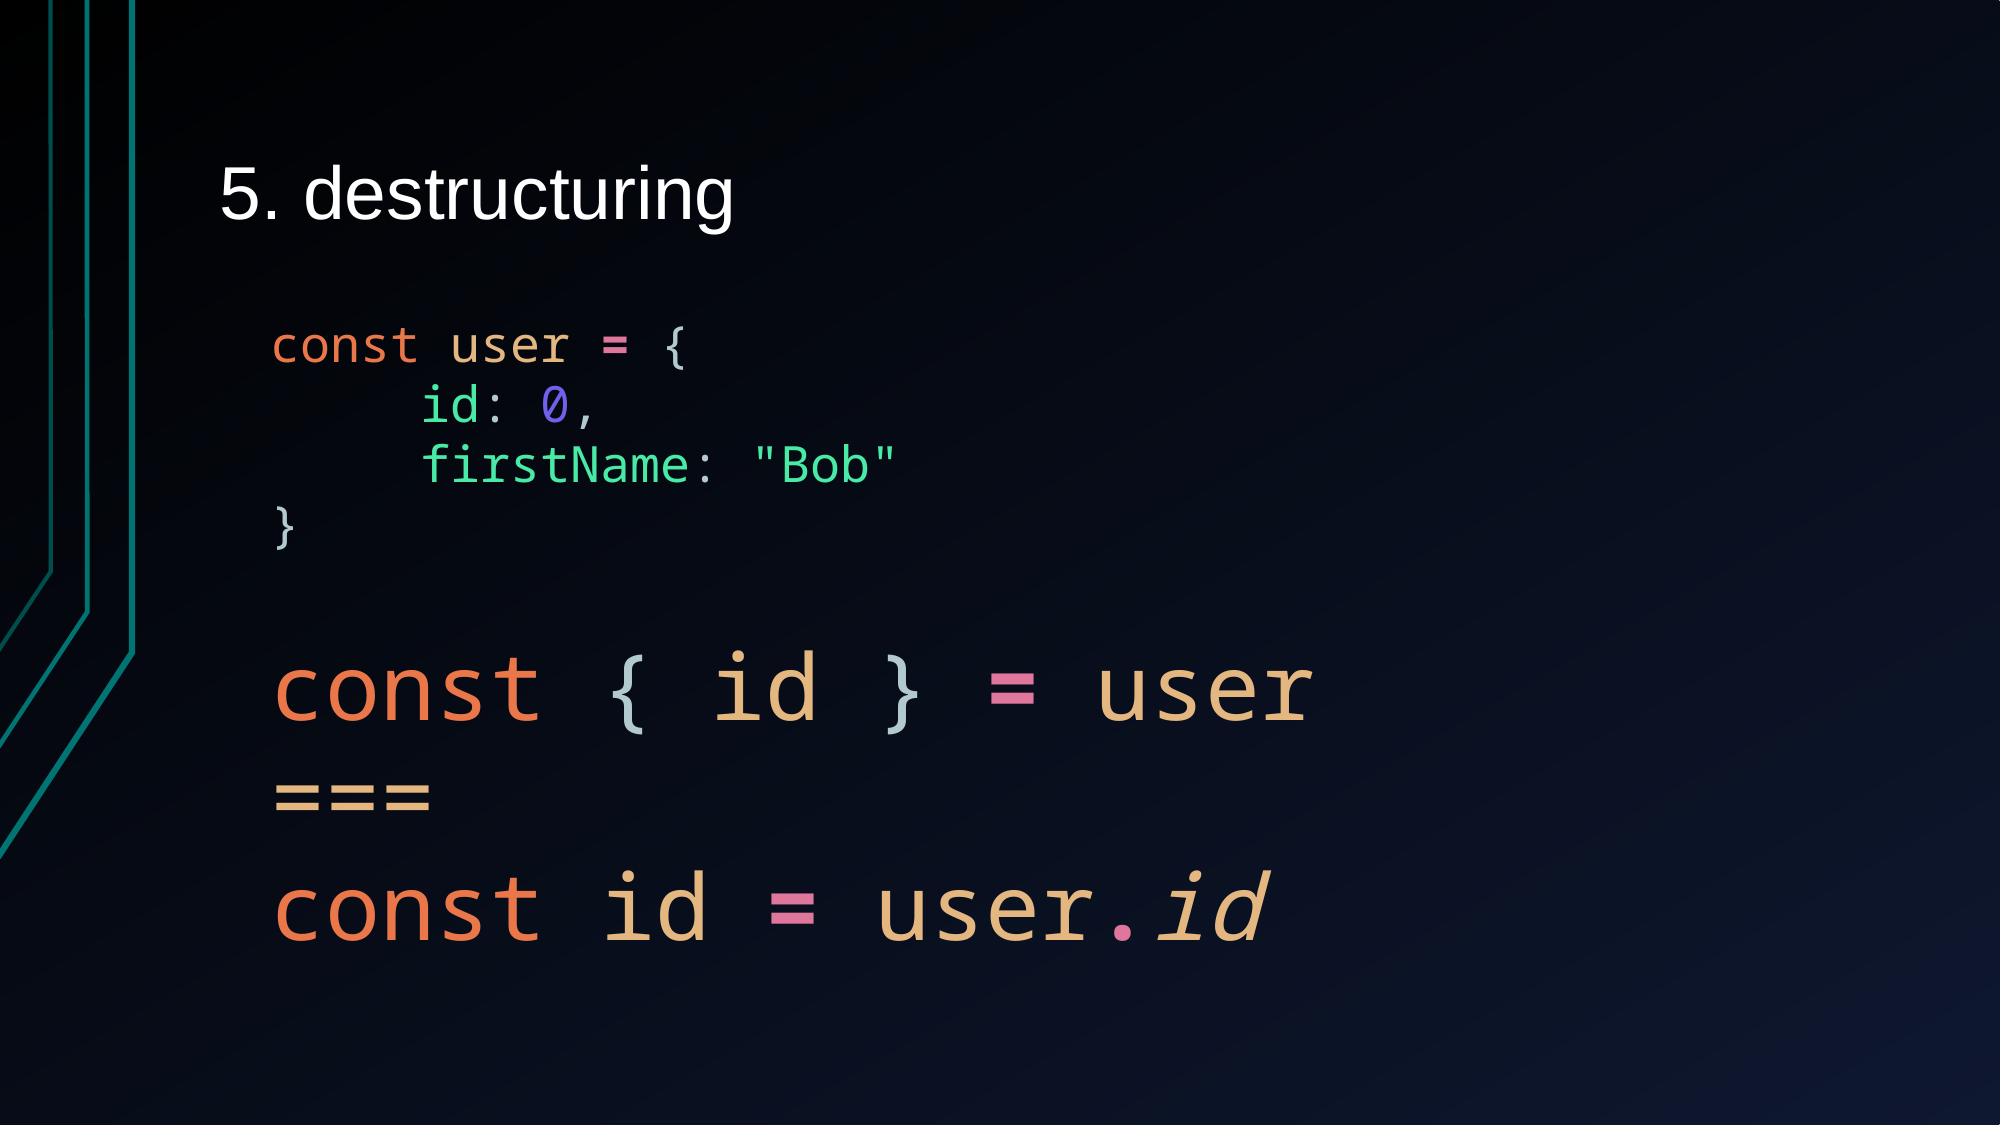

# 5. destructuring
const user = {
	id: 0,
	firstName: "Bob"
}
const { id } = user
===
const id = user.id